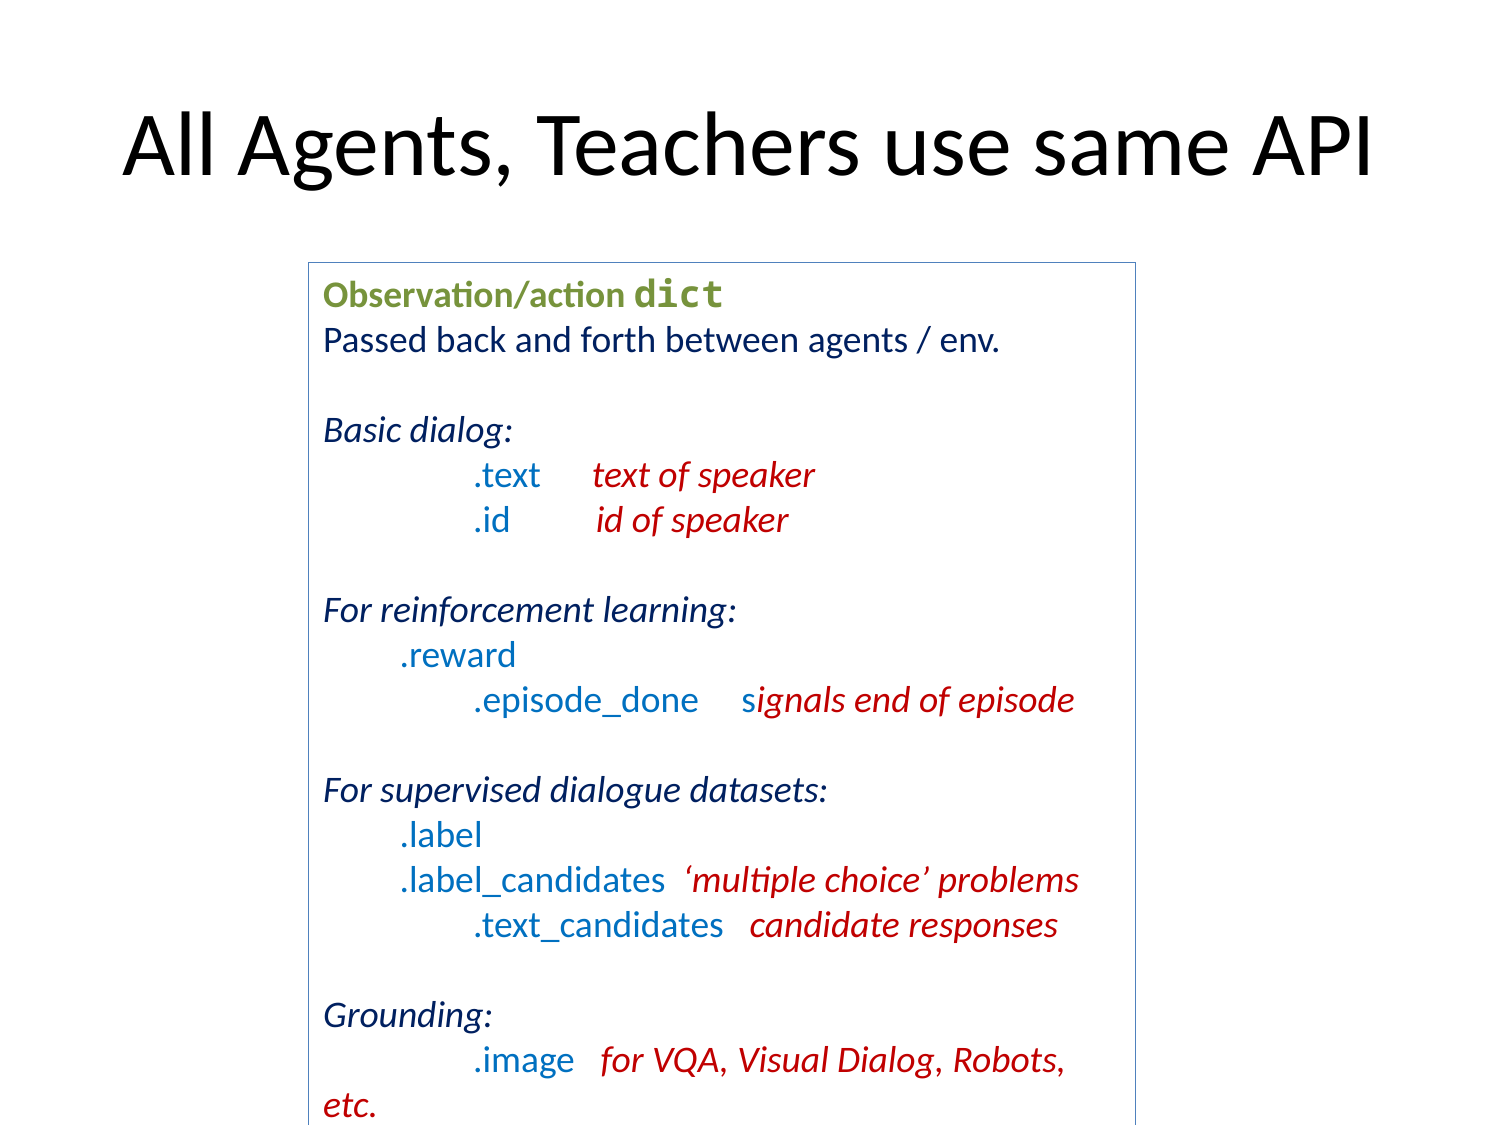

# All Agents, Teachers use same API
Observation/action dict
Passed back and forth between agents / env.
Basic dialog:
	.text      text of speaker
	.id          id of speaker

For reinforcement learning:
         .reward
	.episode_done     signals end of episode

For supervised dialogue datasets:
         .label
         .label_candidates  ‘multiple choice’ problems
	.text_candidates   candidate responses

Grounding:
	.image   for VQA, Visual Dialog, Robots, etc.